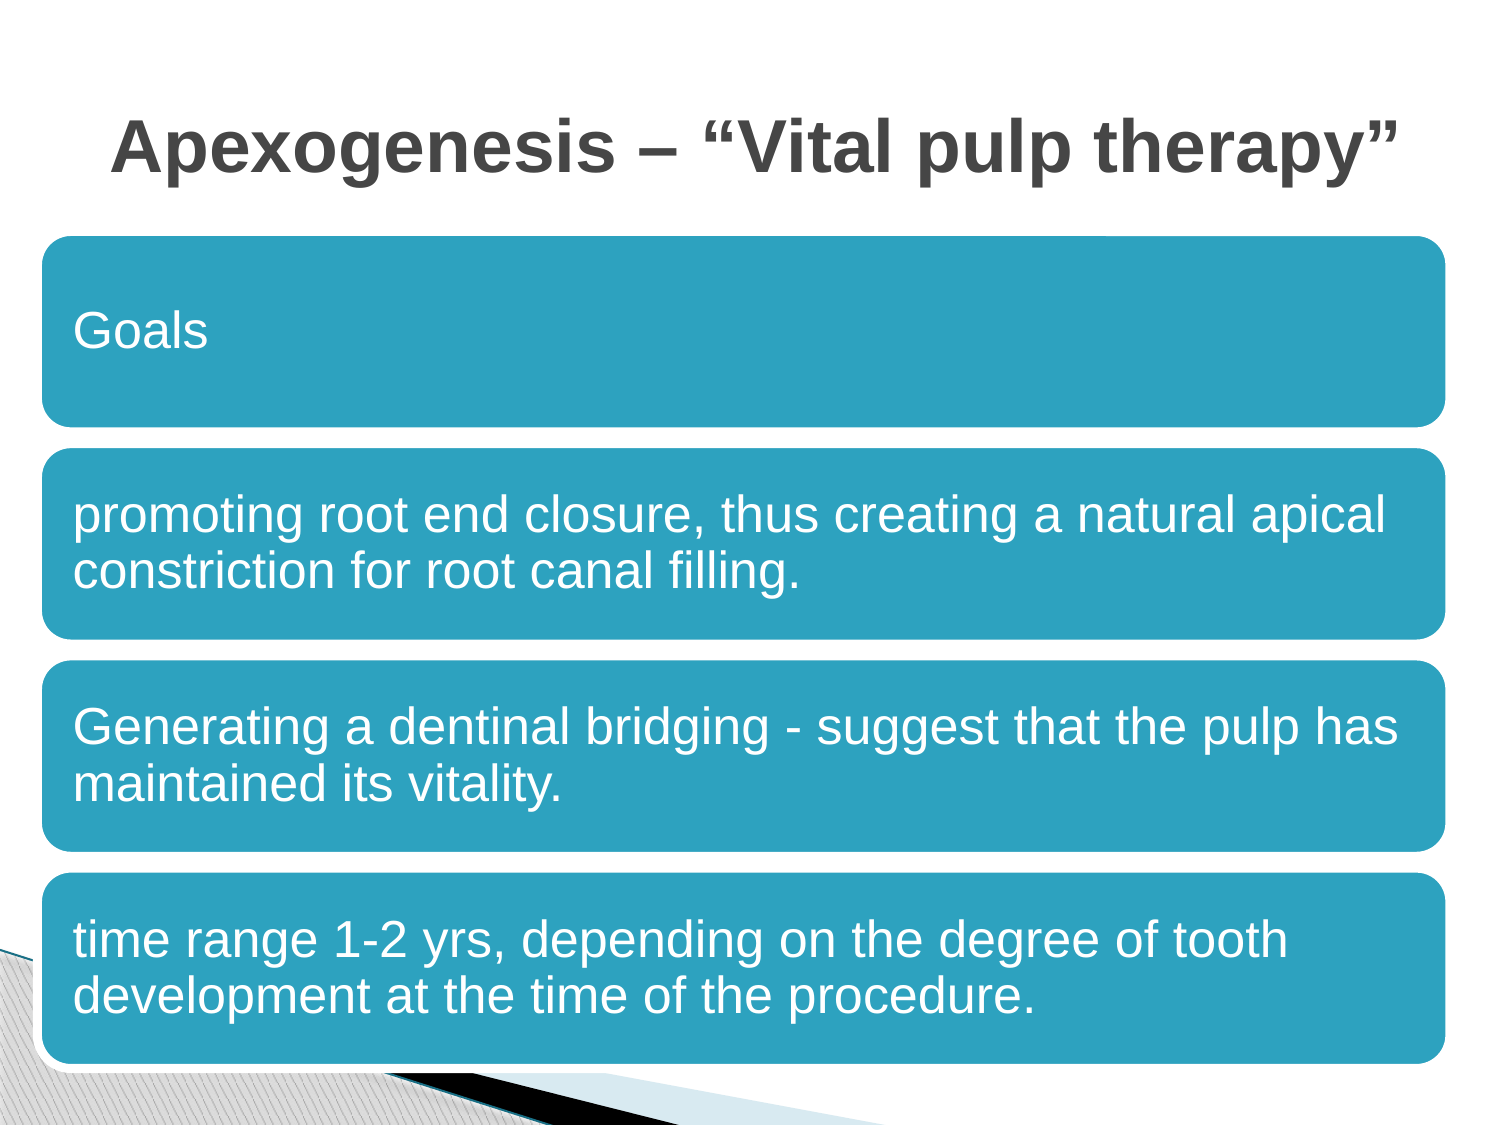

Apexogenesis – “Vital pulp therapy”
Goals
promoting root end closure, thus creating a natural apical constriction for root canal filling.
Generating a dentinal bridging - suggest that the pulp has maintained its vitality.
time range 1-2 yrs, depending on the degree of tooth development at the time of the procedure.